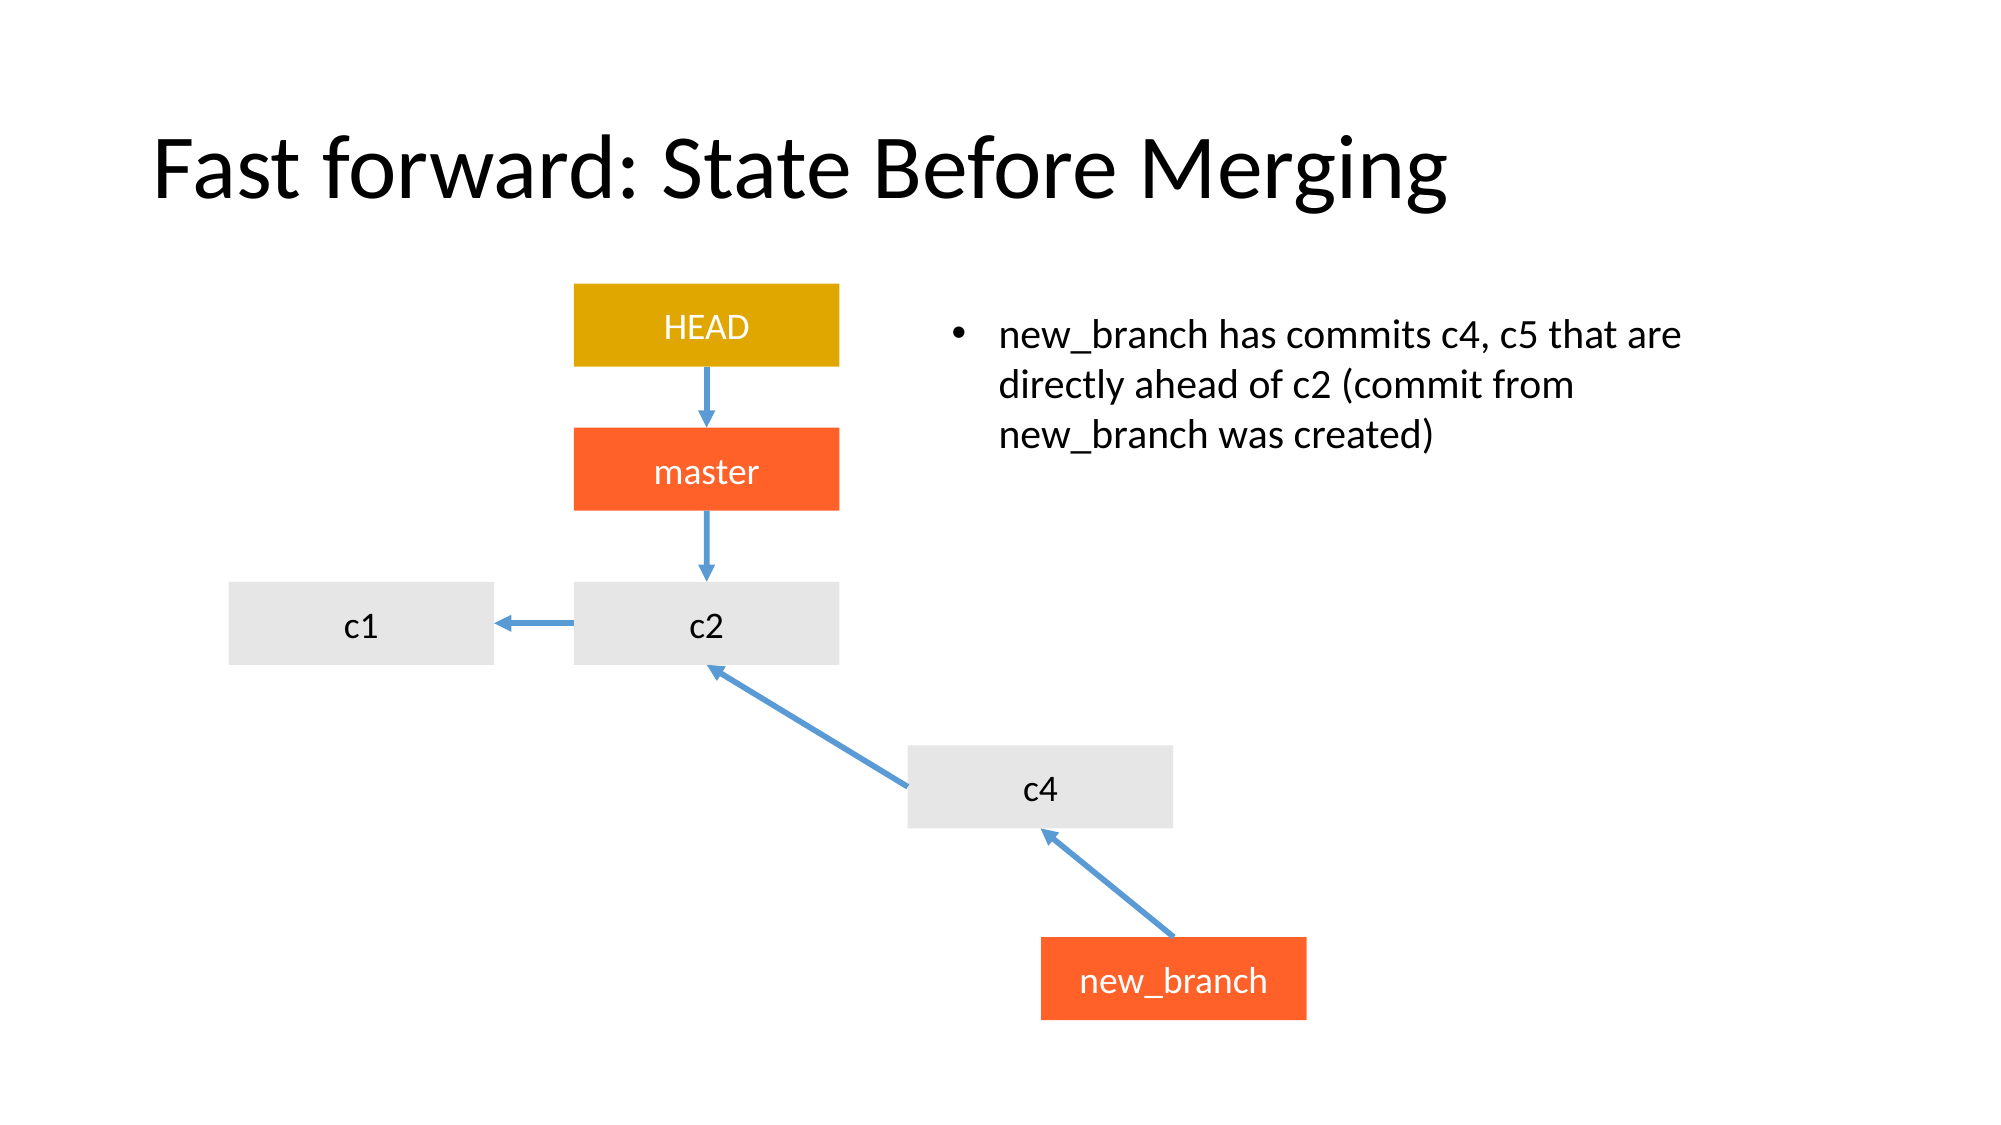

# Fast forward: State Before Merging
HEAD
new_branch has commits c4, c5 that are directly ahead of c2 (commit from new_branch was created)
master
c1
c2
c4
new_branch